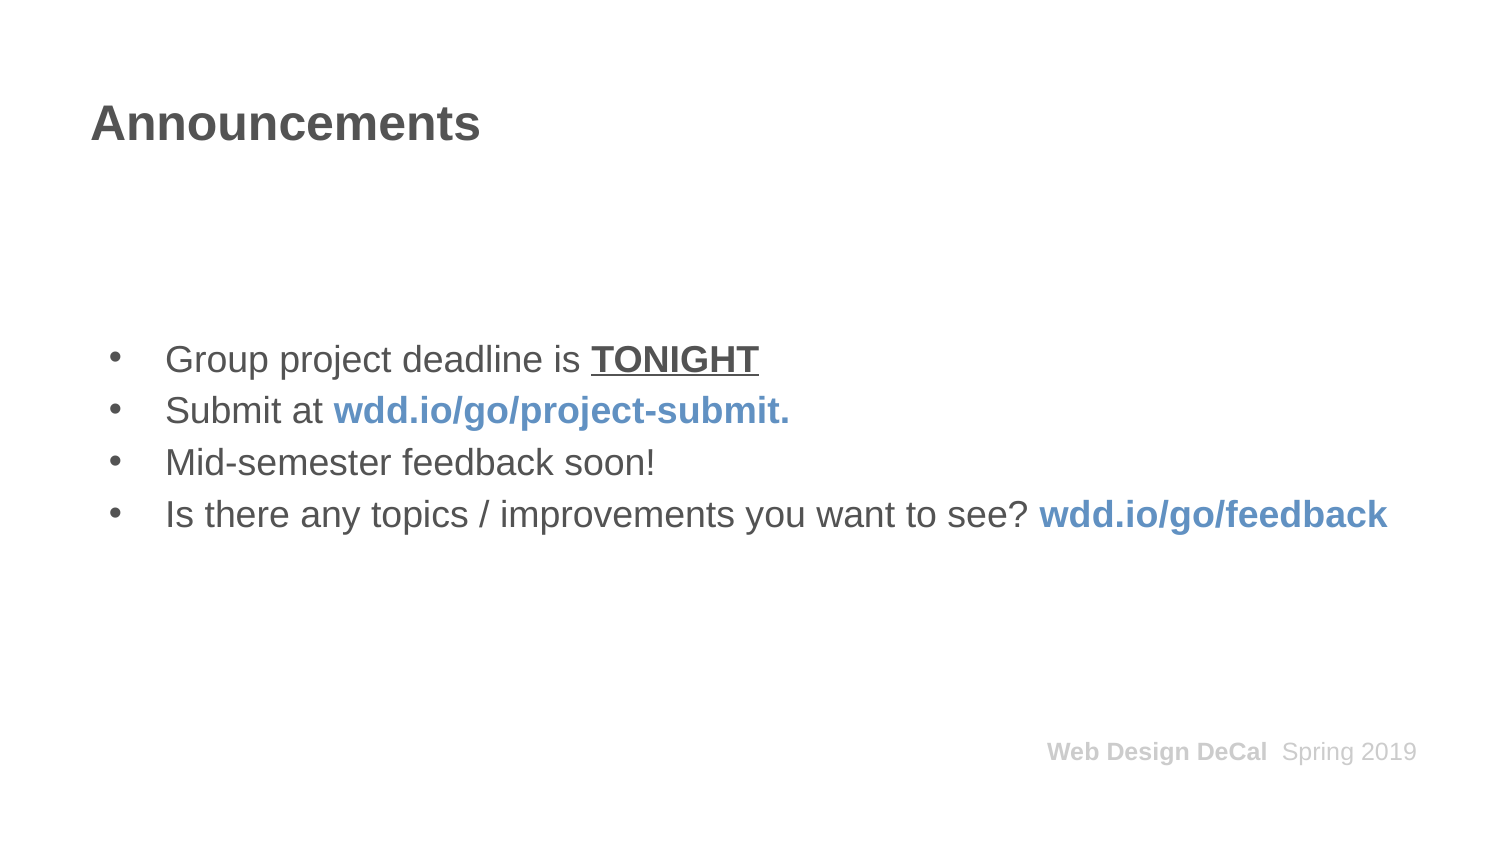

# Announcements
Group project deadline is TONIGHT
Submit at wdd.io/go/project-submit.
Mid-semester feedback soon!
Is there any topics / improvements you want to see? wdd.io/go/feedback